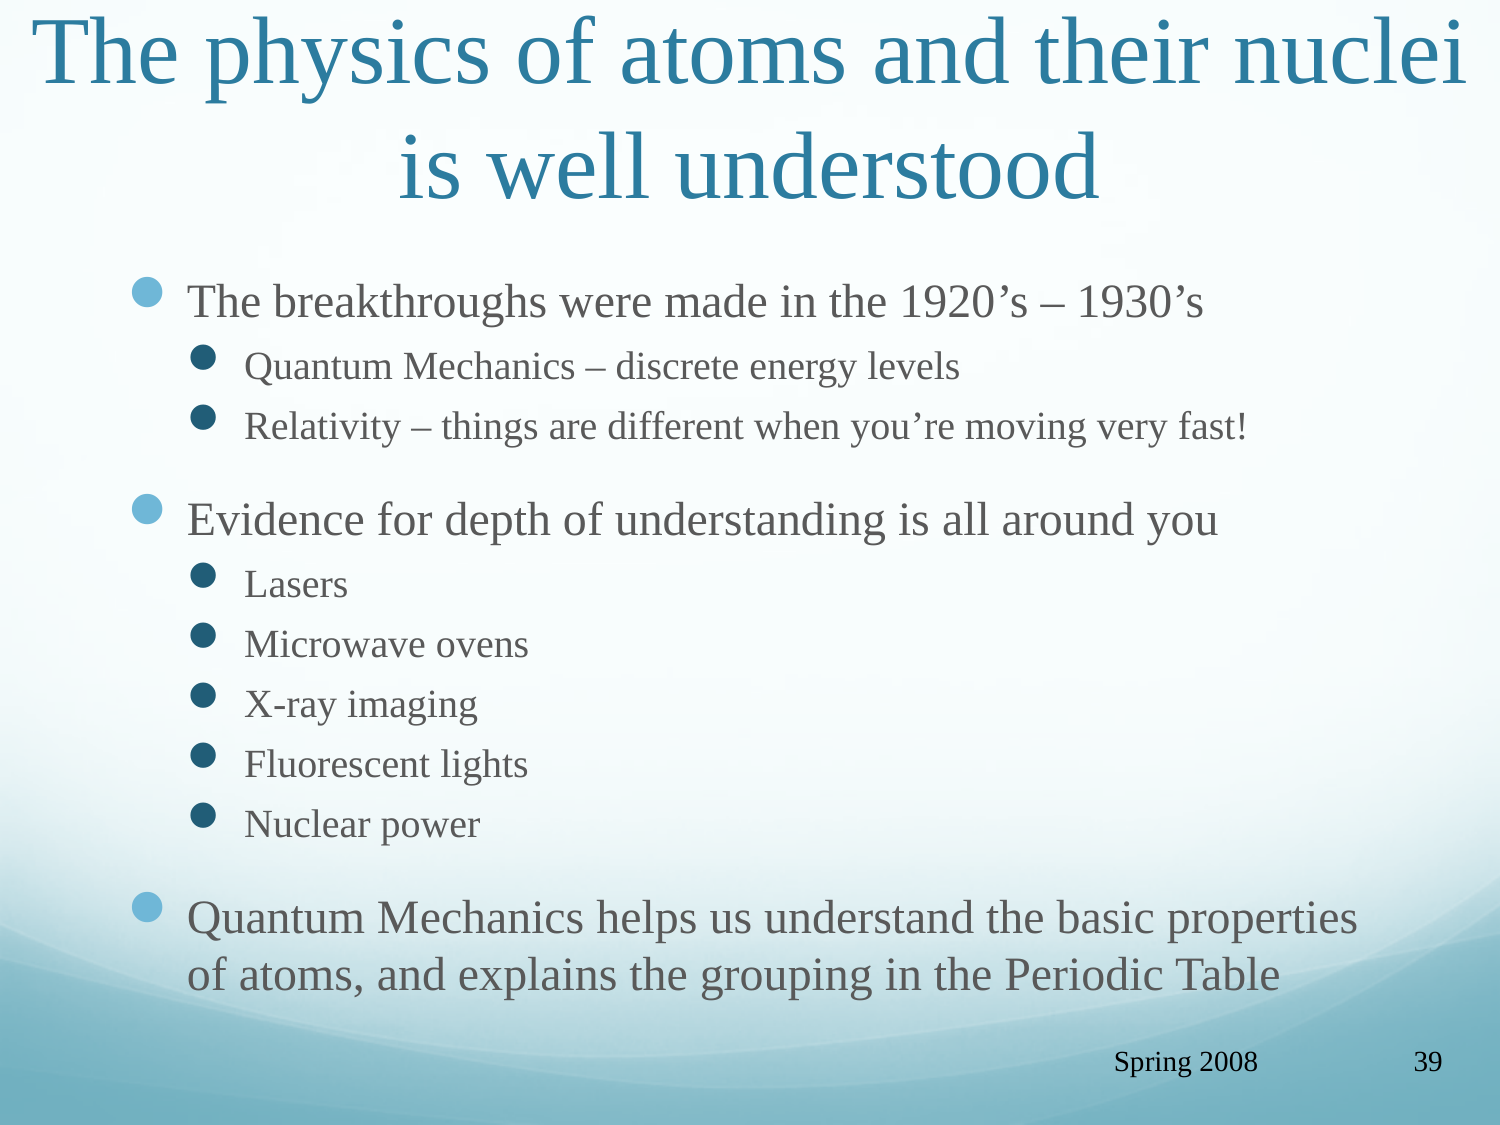

# The physics of atoms and their nuclei is well understood
The breakthroughs were made in the 1920’s – 1930’s
Quantum Mechanics – discrete energy levels
Relativity – things are different when you’re moving very fast!
Evidence for depth of understanding is all around you
Lasers
Microwave ovens
X-ray imaging
Fluorescent lights
Nuclear power
Quantum Mechanics helps us understand the basic properties of atoms, and explains the grouping in the Periodic Table
Spring 2008
39